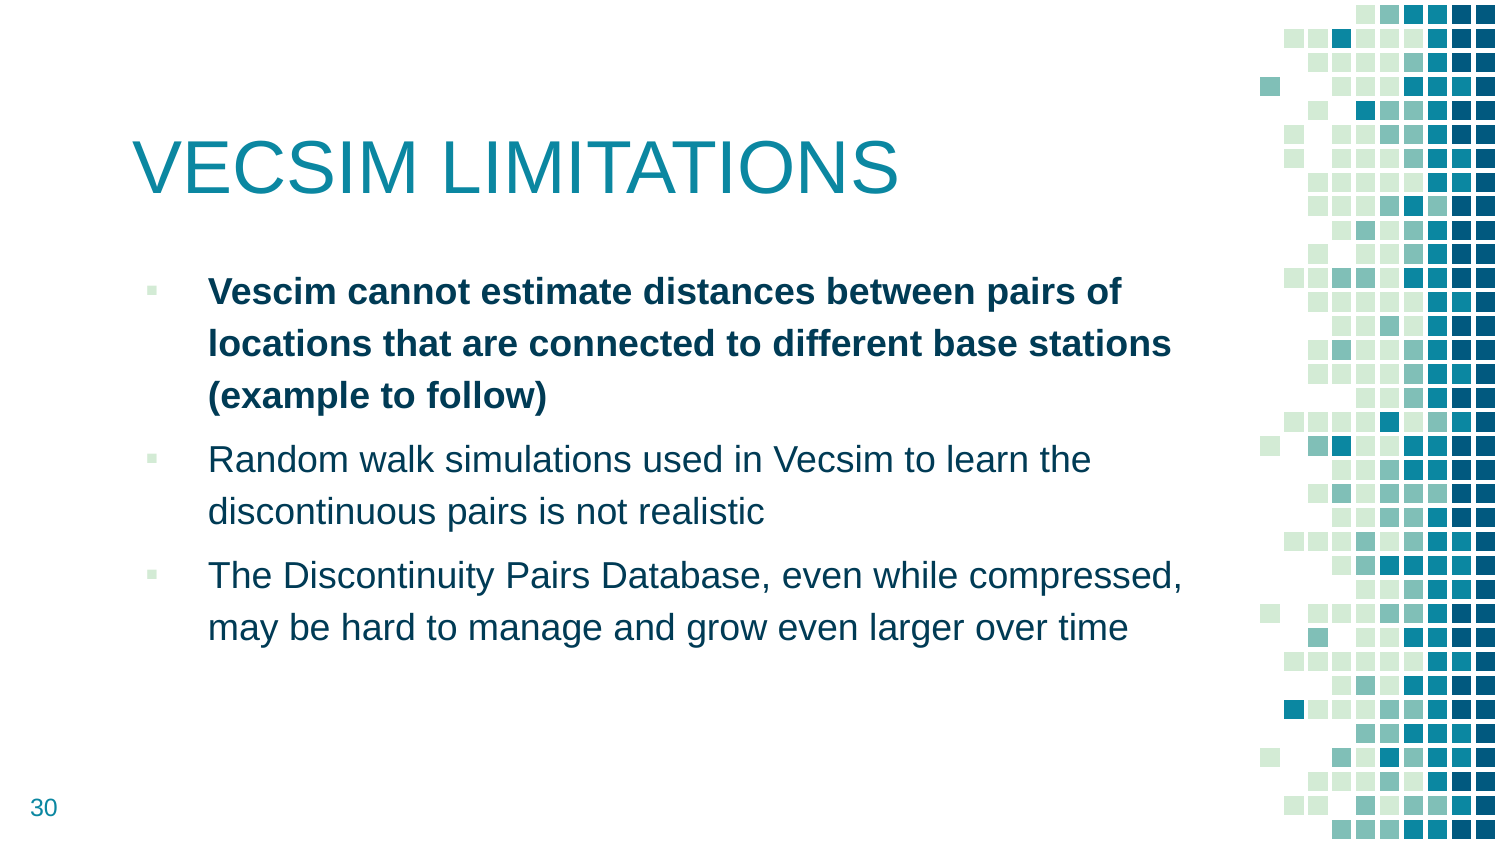

# VECSIM LIMITATIONS
Vescim cannot estimate distances between pairs of locations that are connected to different base stations (example to follow)
Random walk simulations used in Vecsim to learn the discontinuous pairs is not realistic
The Discontinuity Pairs Database, even while compressed, may be hard to manage and grow even larger over time

30